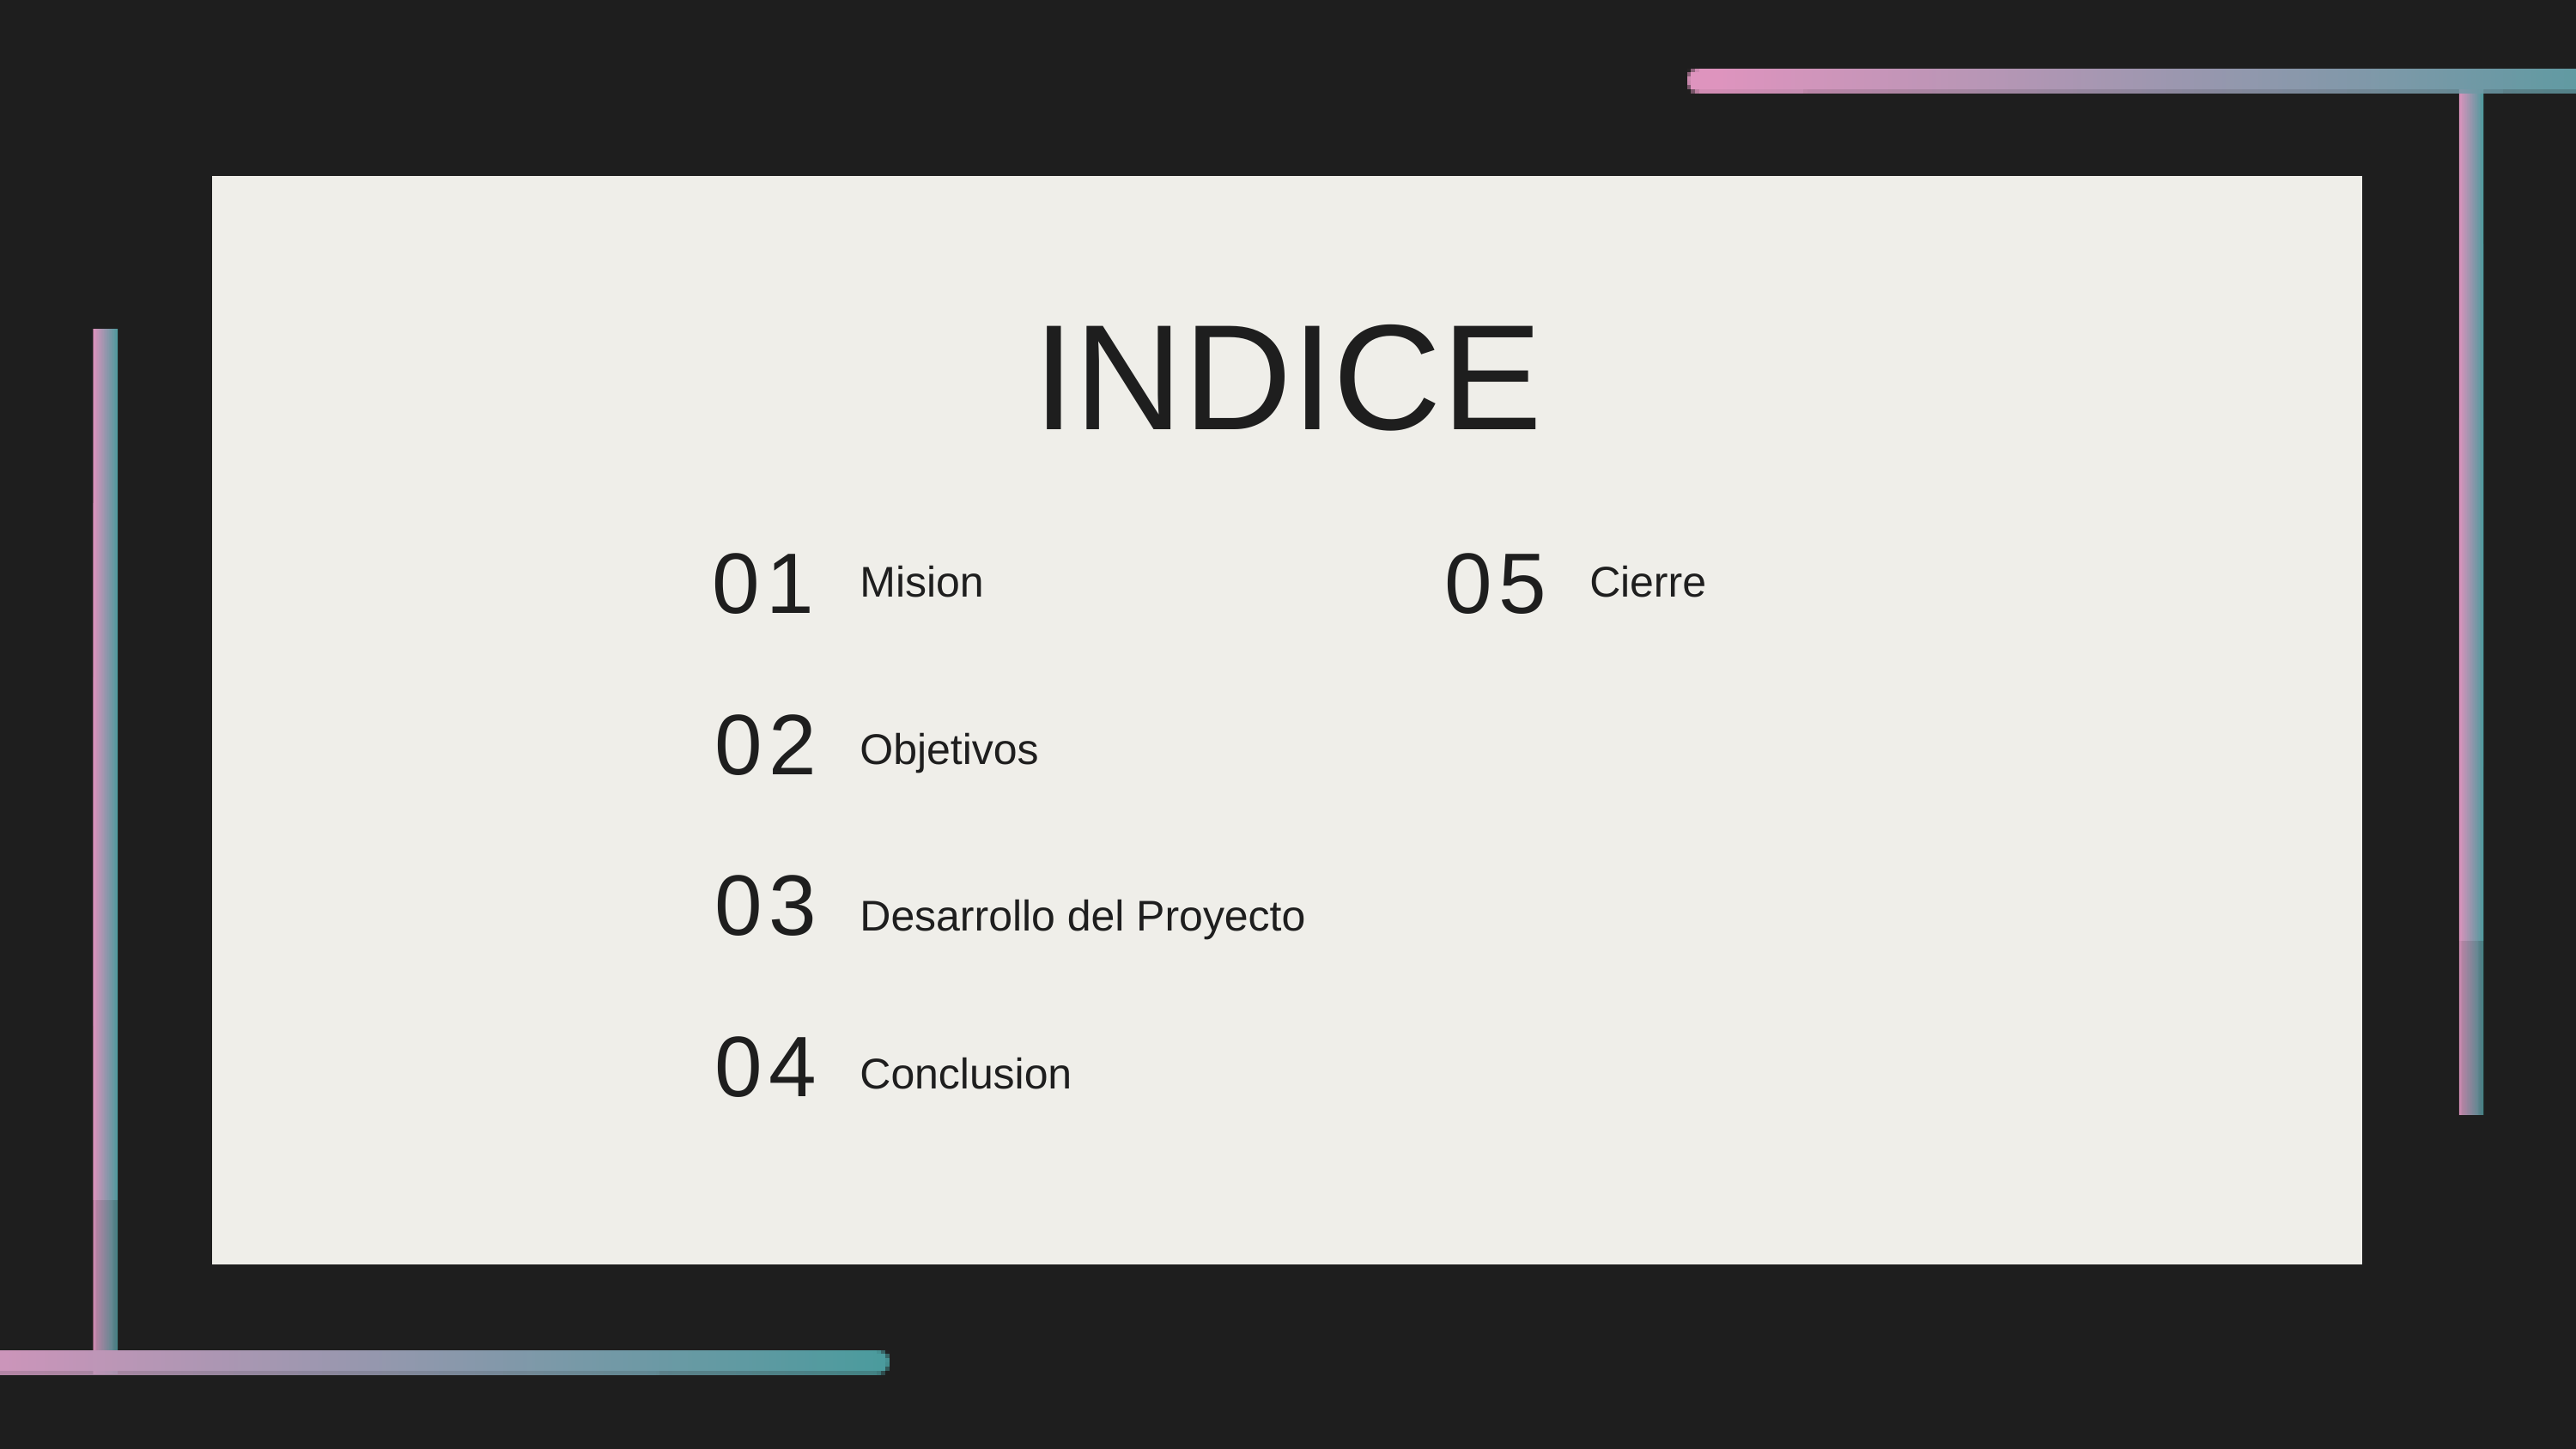

INDICE
01
05
Mision
Cierre

02
Objetivos

03
Desarrollo del Proyecto
04
Conclusion